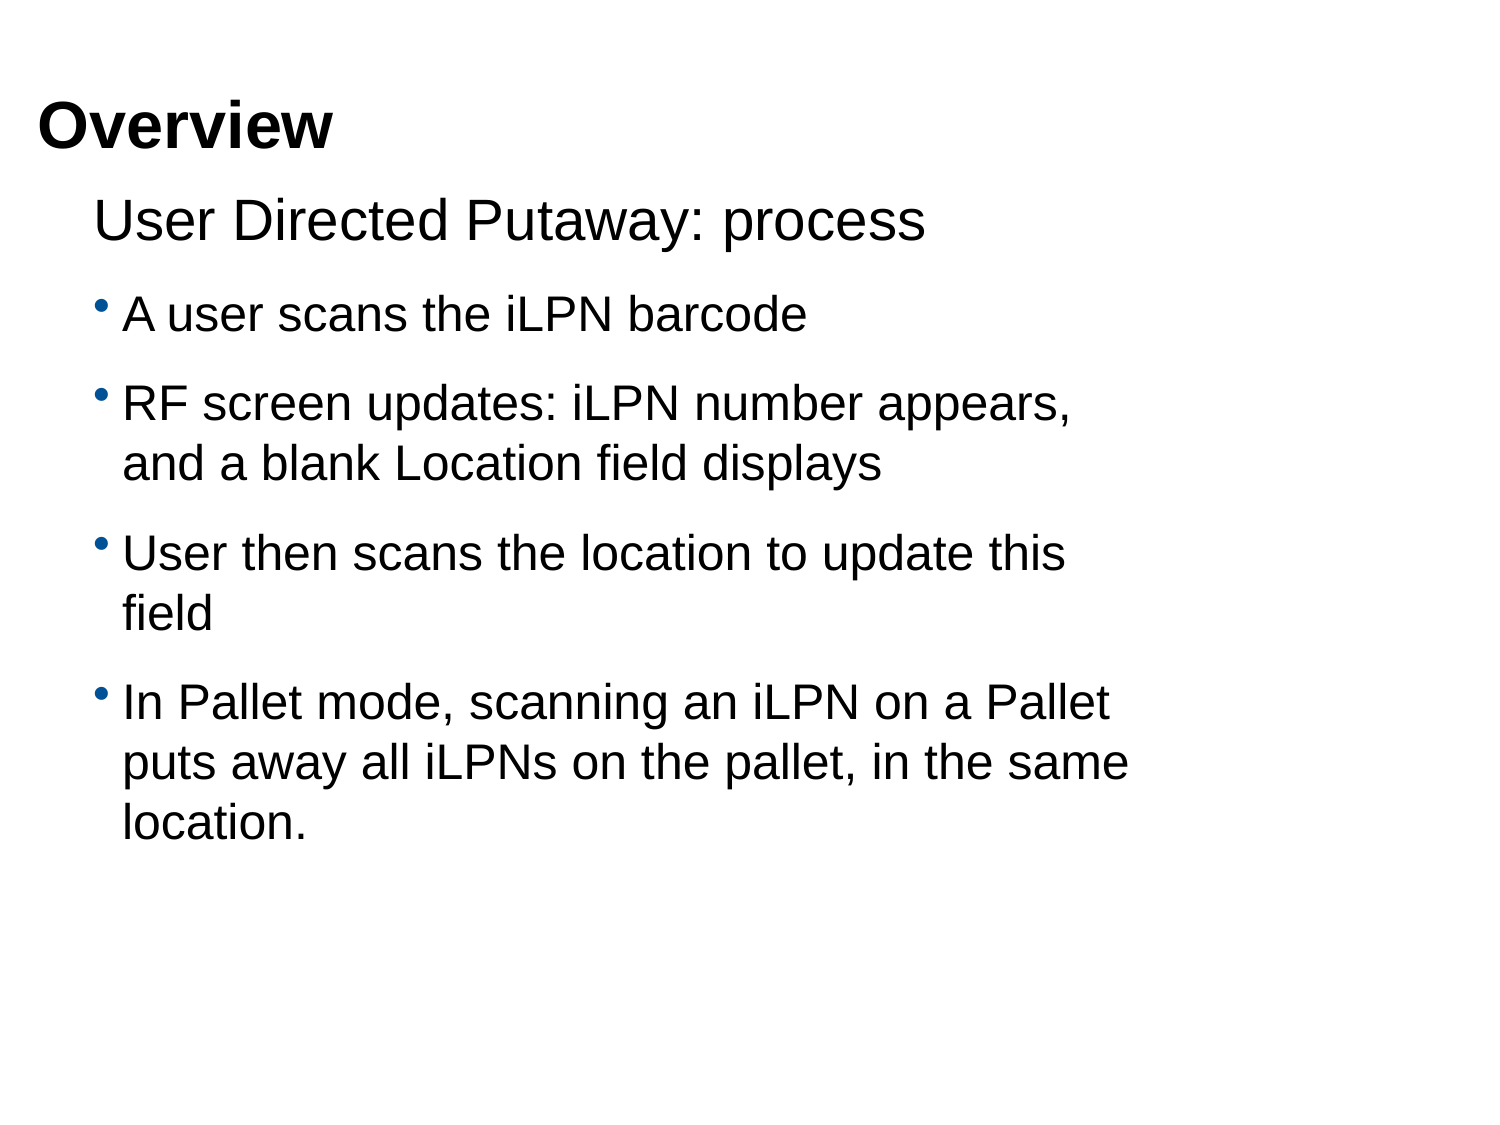

# Overview
User Directed Putaway: process
A user scans the iLPN barcode
RF screen updates: iLPN number appears, and a blank Location field displays
User then scans the location to update this field
In Pallet mode, scanning an iLPN on a Pallet puts away all iLPNs on the pallet, in the same location.